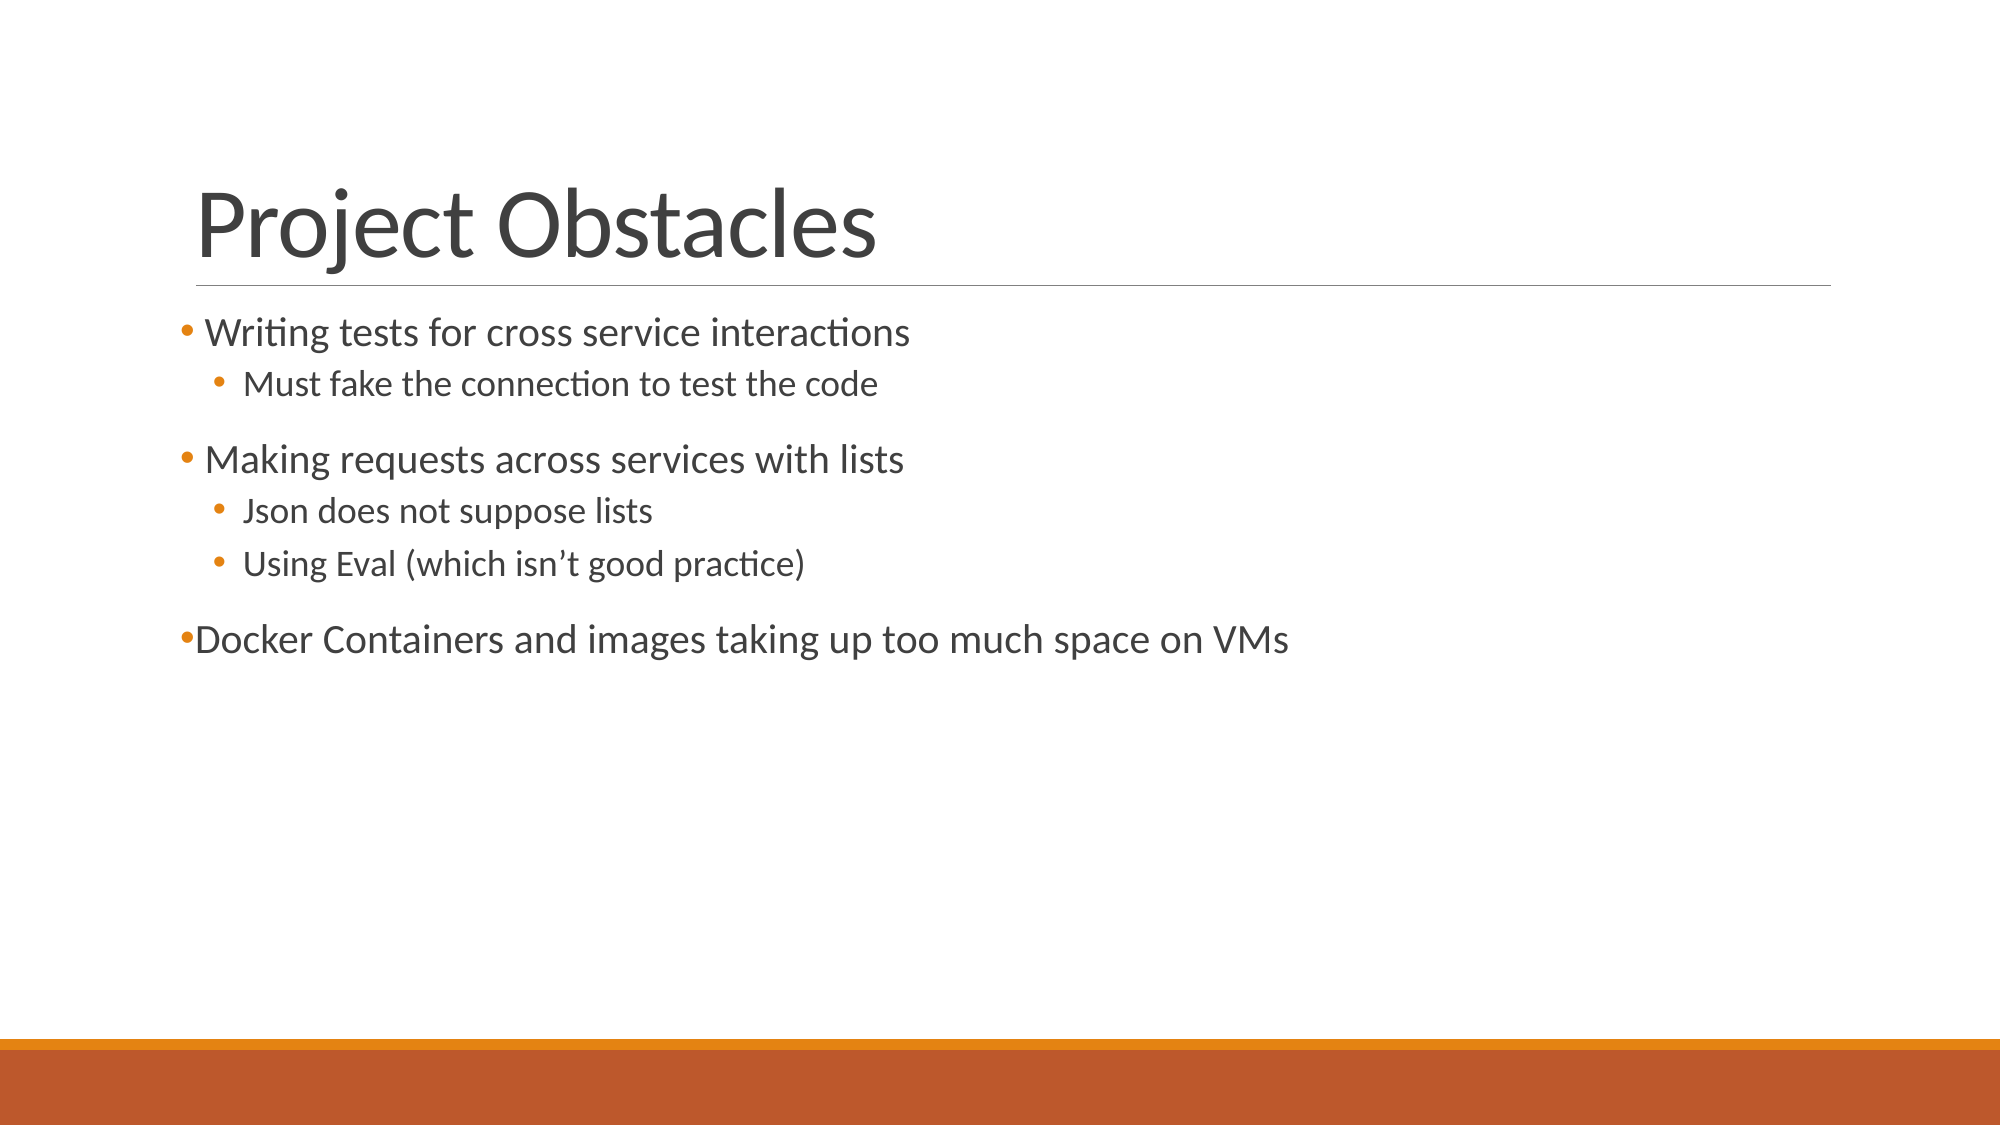

# Project Obstacles
 Writing tests for cross service interactions
Must fake the connection to test the code
 Making requests across services with lists
Json does not suppose lists
Using Eval (which isn’t good practice)
Docker Containers and images taking up too much space on VMs